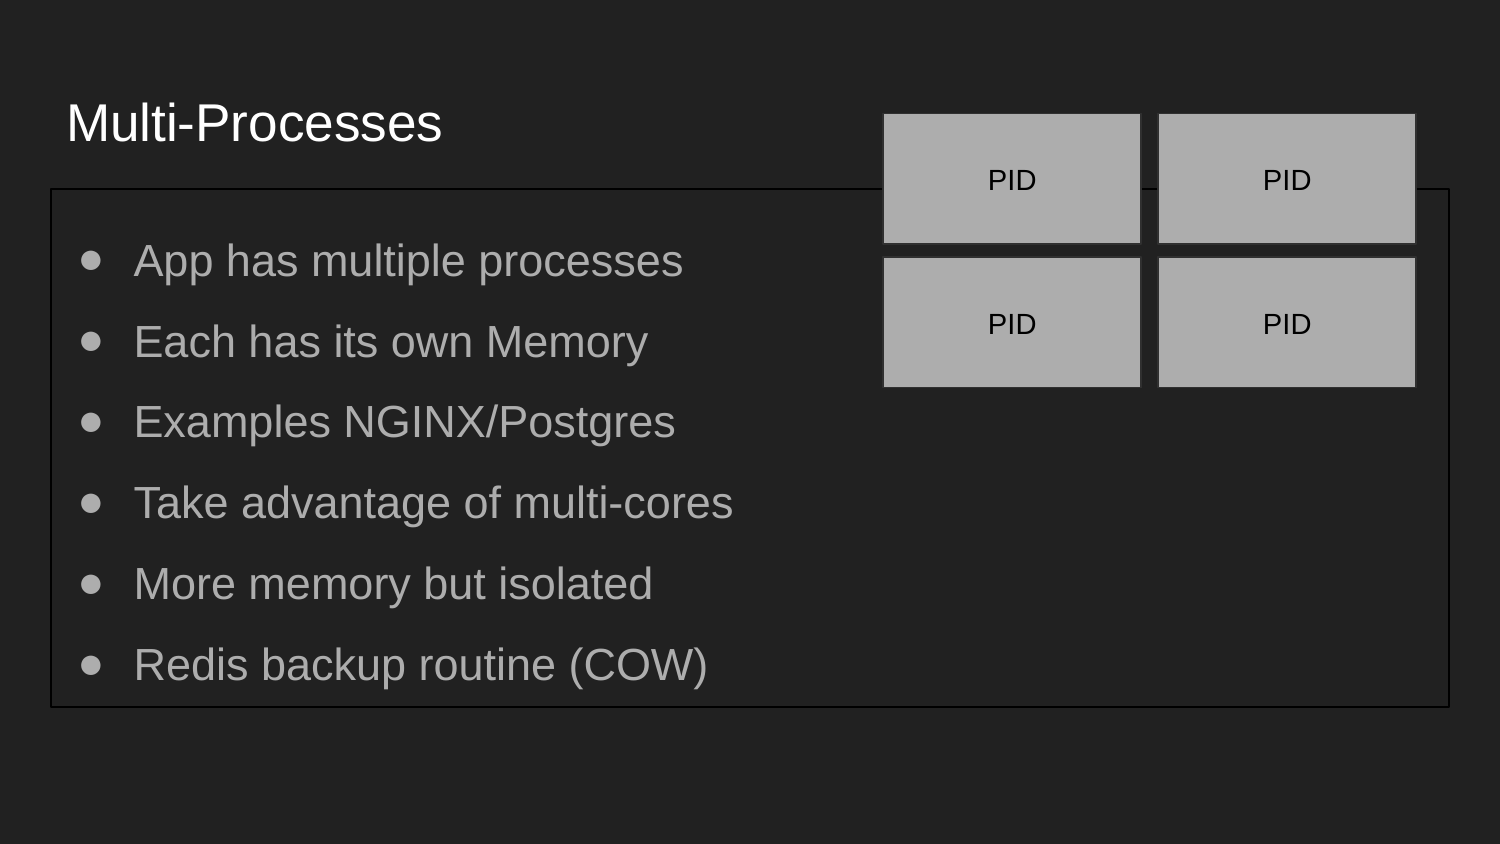

# Multi-Processes
PID
PID
App has multiple processes
Each has its own Memory
Examples NGINX/Postgres
Take advantage of multi-cores
More memory but isolated
Redis backup routine (COW)
PID
PID